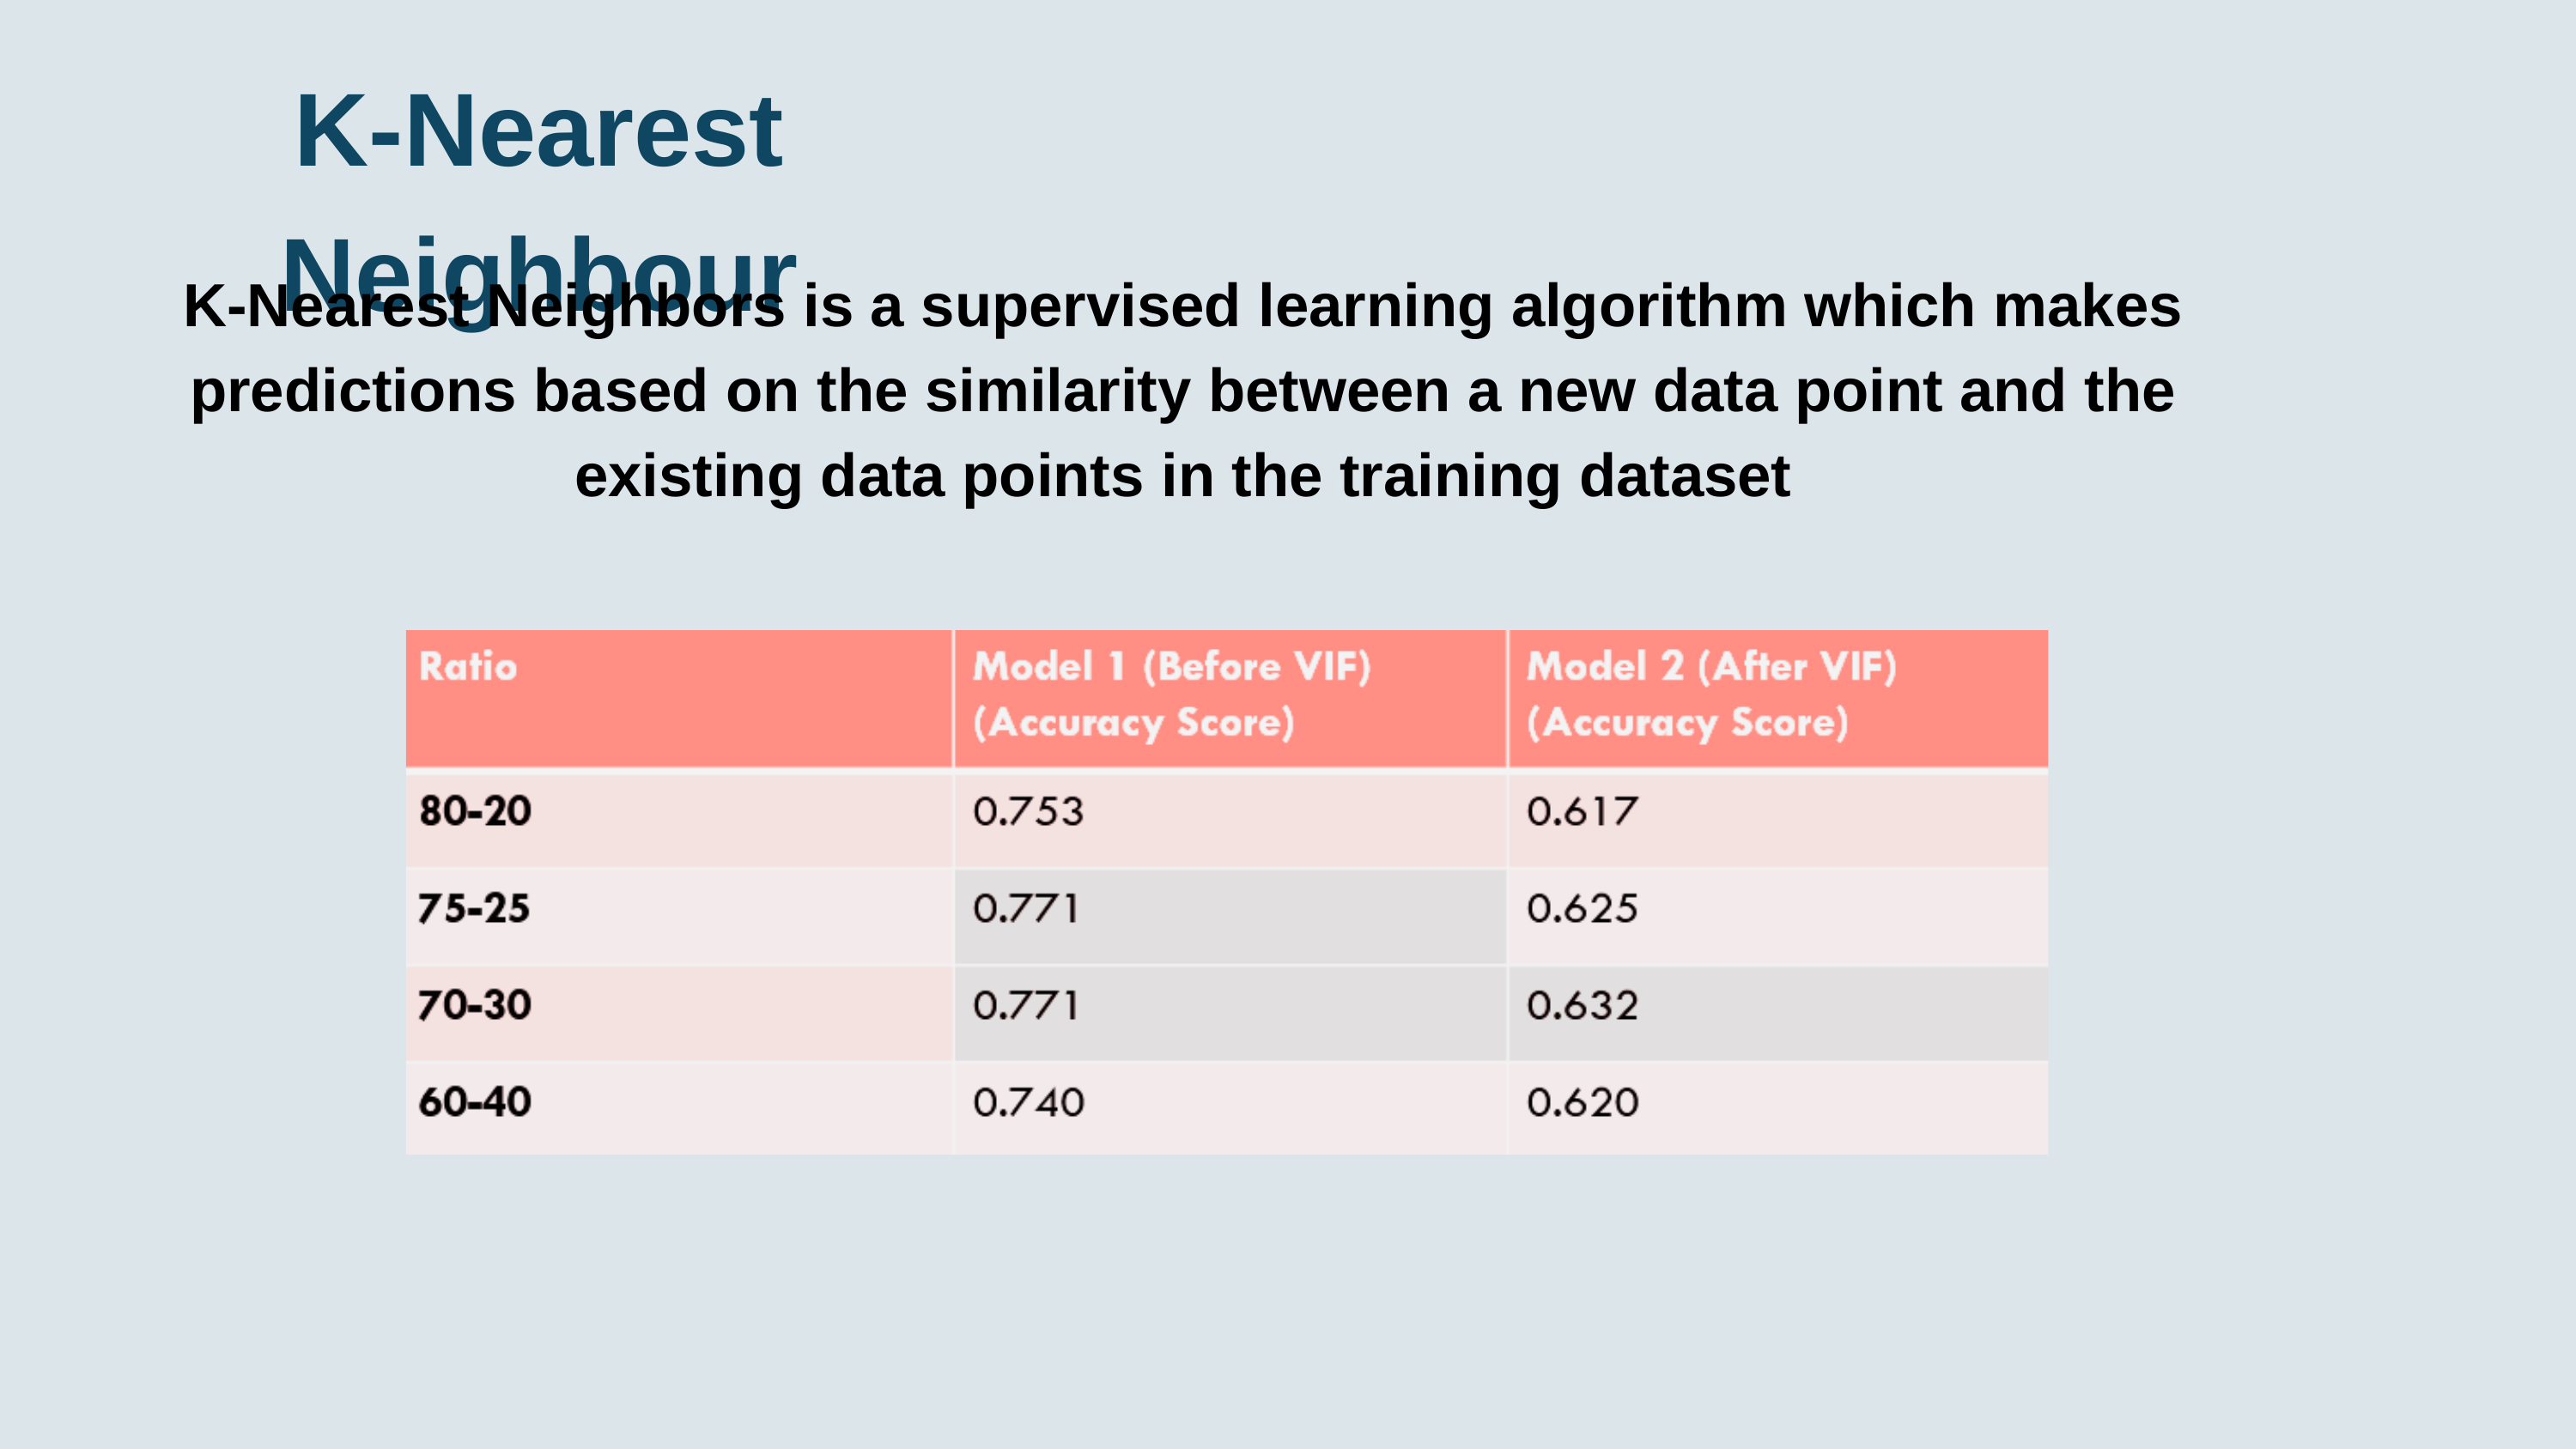

K-Nearest Neighbour

K-Nearest Neighbors is a supervised learning algorithm which makes predictions based on the similarity between a new data point and the existing data points in the training dataset